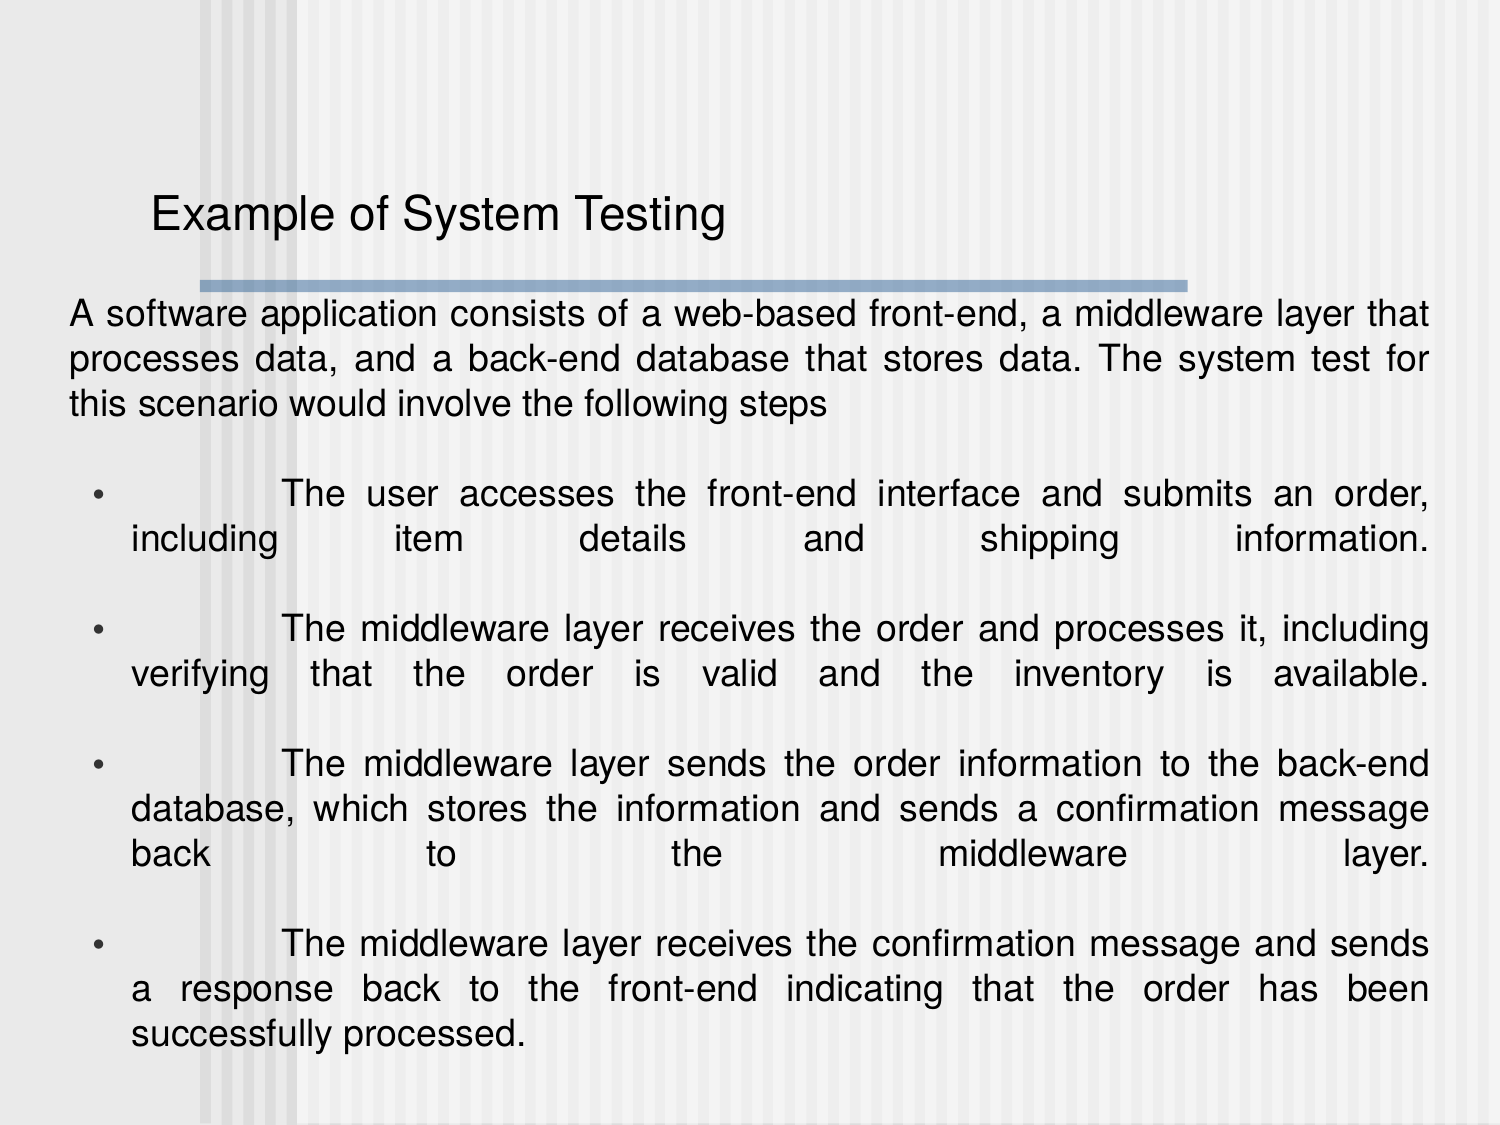

Example of System Testing

A software application consists of a web-based front-end, a middleware layer that processes data, and a back-end database that stores data. The system test for this scenario would involve the following steps

	The user accesses the front-end interface and submits an order, including item details and shipping information.
	The middleware layer receives the order and processes it, including verifying that the order is valid and the inventory is available.
	The middleware layer sends the order information to the back-end database, which stores the information and sends a confirmation message back to the middleware layer.
	The middleware layer receives the confirmation message and sends a response back to the front-end indicating that the order has been successfully processed.
49